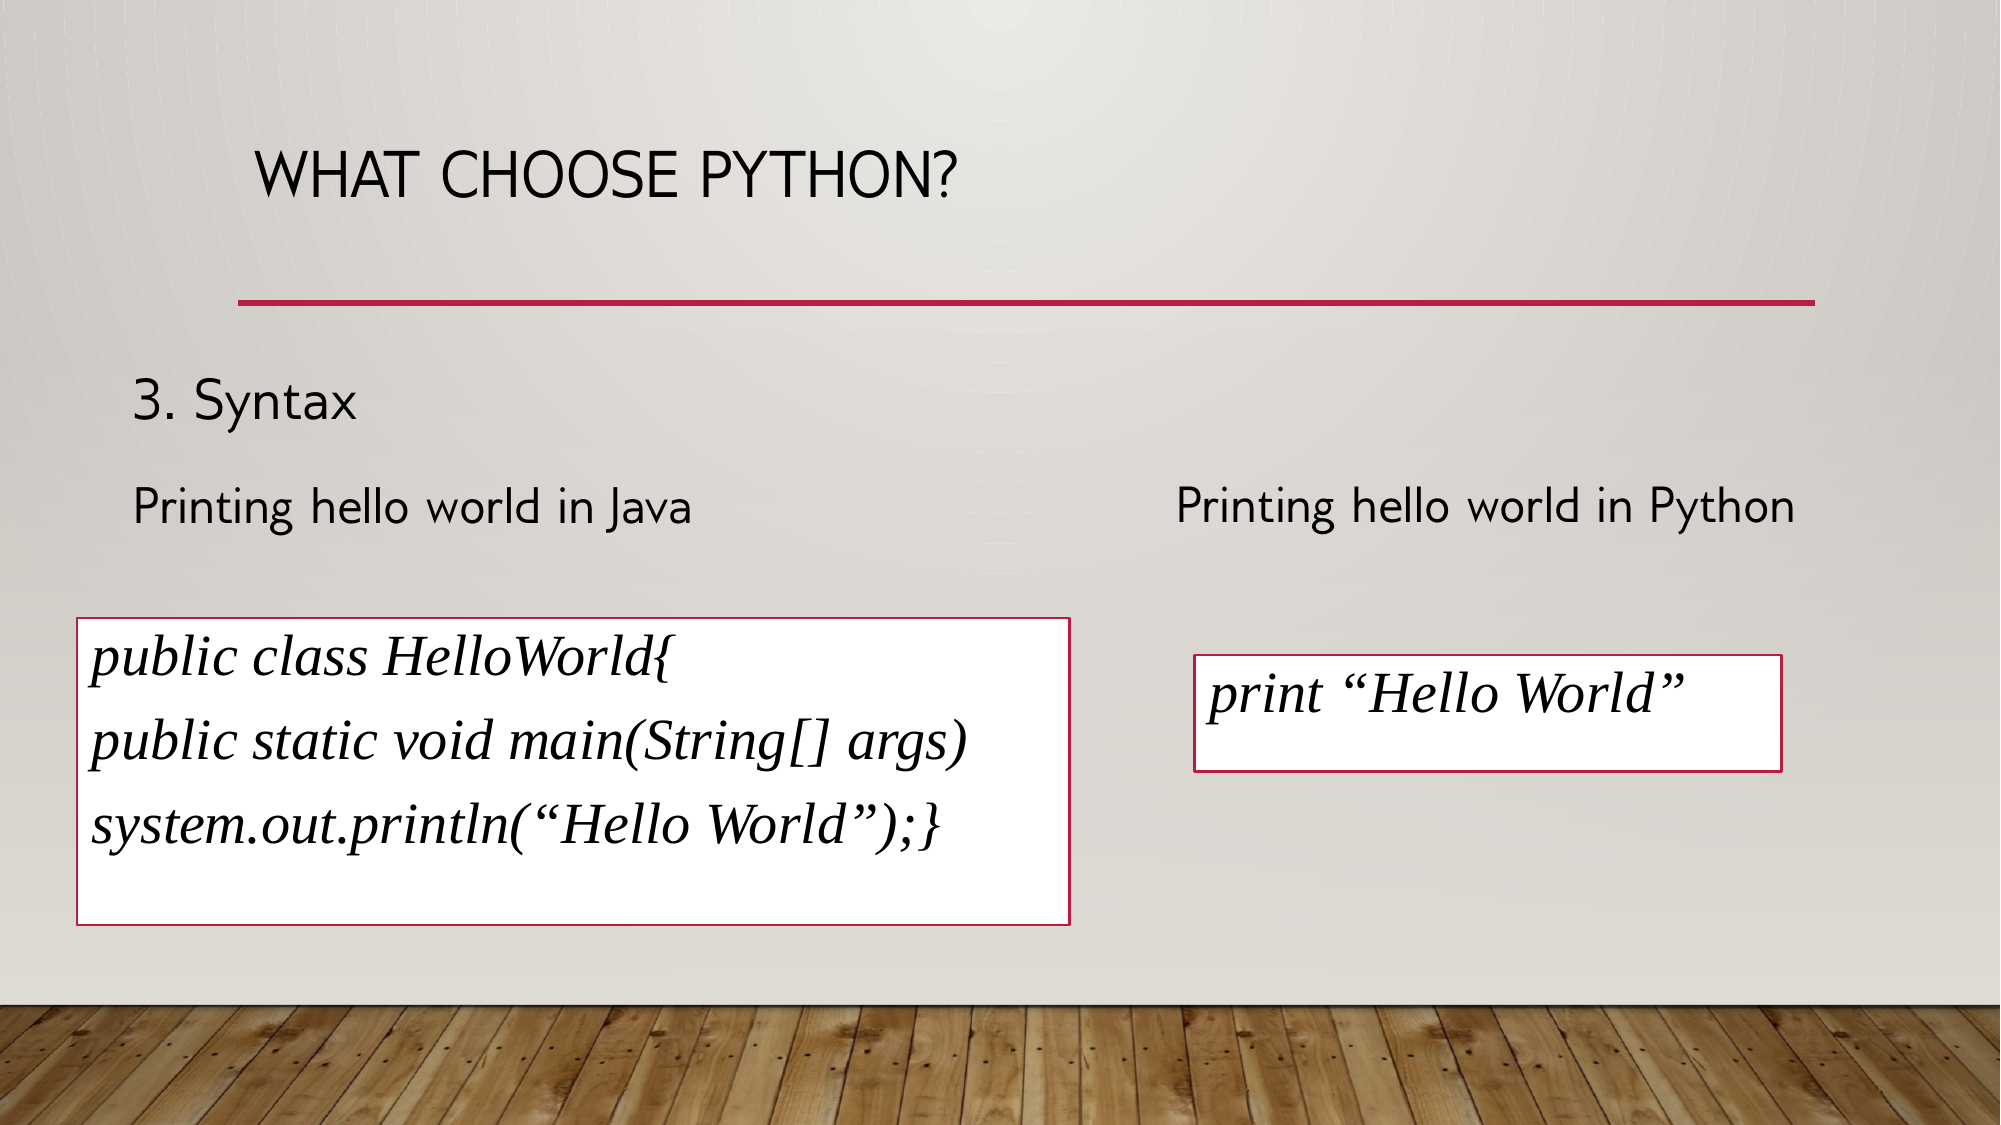

# What choose python?
3. Syntax

Printing hello world in Python
Printing hello world in Java
public class HelloWorld{
public static void main(String[] args)
system.out.println(“Hello World”);}
print “Hello World”